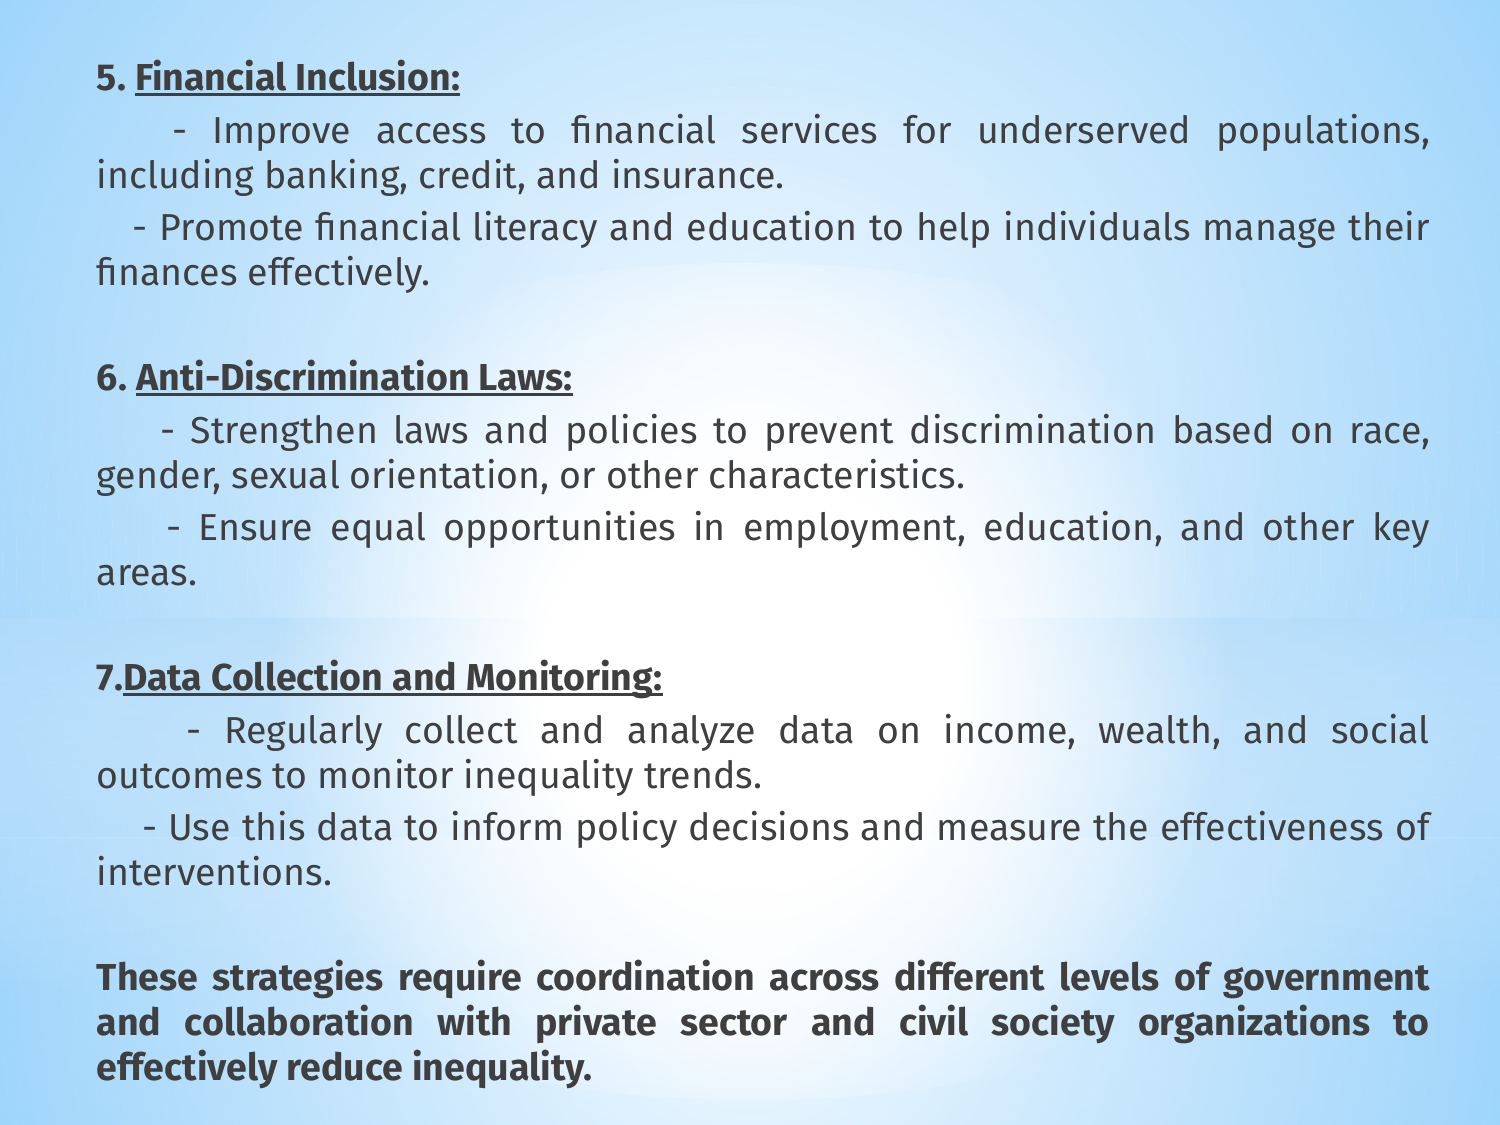

5. Financial Inclusion:
   - Improve access to financial services for underserved populations, including banking, credit, and insurance.
   - Promote financial literacy and education to help individuals manage their finances effectively.

6. Anti-Discrimination Laws:
    - Strengthen laws and policies to prevent discrimination based on race, gender, sexual orientation, or other characteristics.
    - Ensure equal opportunities in employment, education, and other key areas.

7.Data Collection and Monitoring:
    - Regularly collect and analyze data on income, wealth, and social outcomes to monitor inequality trends.
    - Use this data to inform policy decisions and measure the effectiveness of interventions.

These strategies require coordination across different levels of government and collaboration with private sector and civil society organizations to effectively reduce inequality.